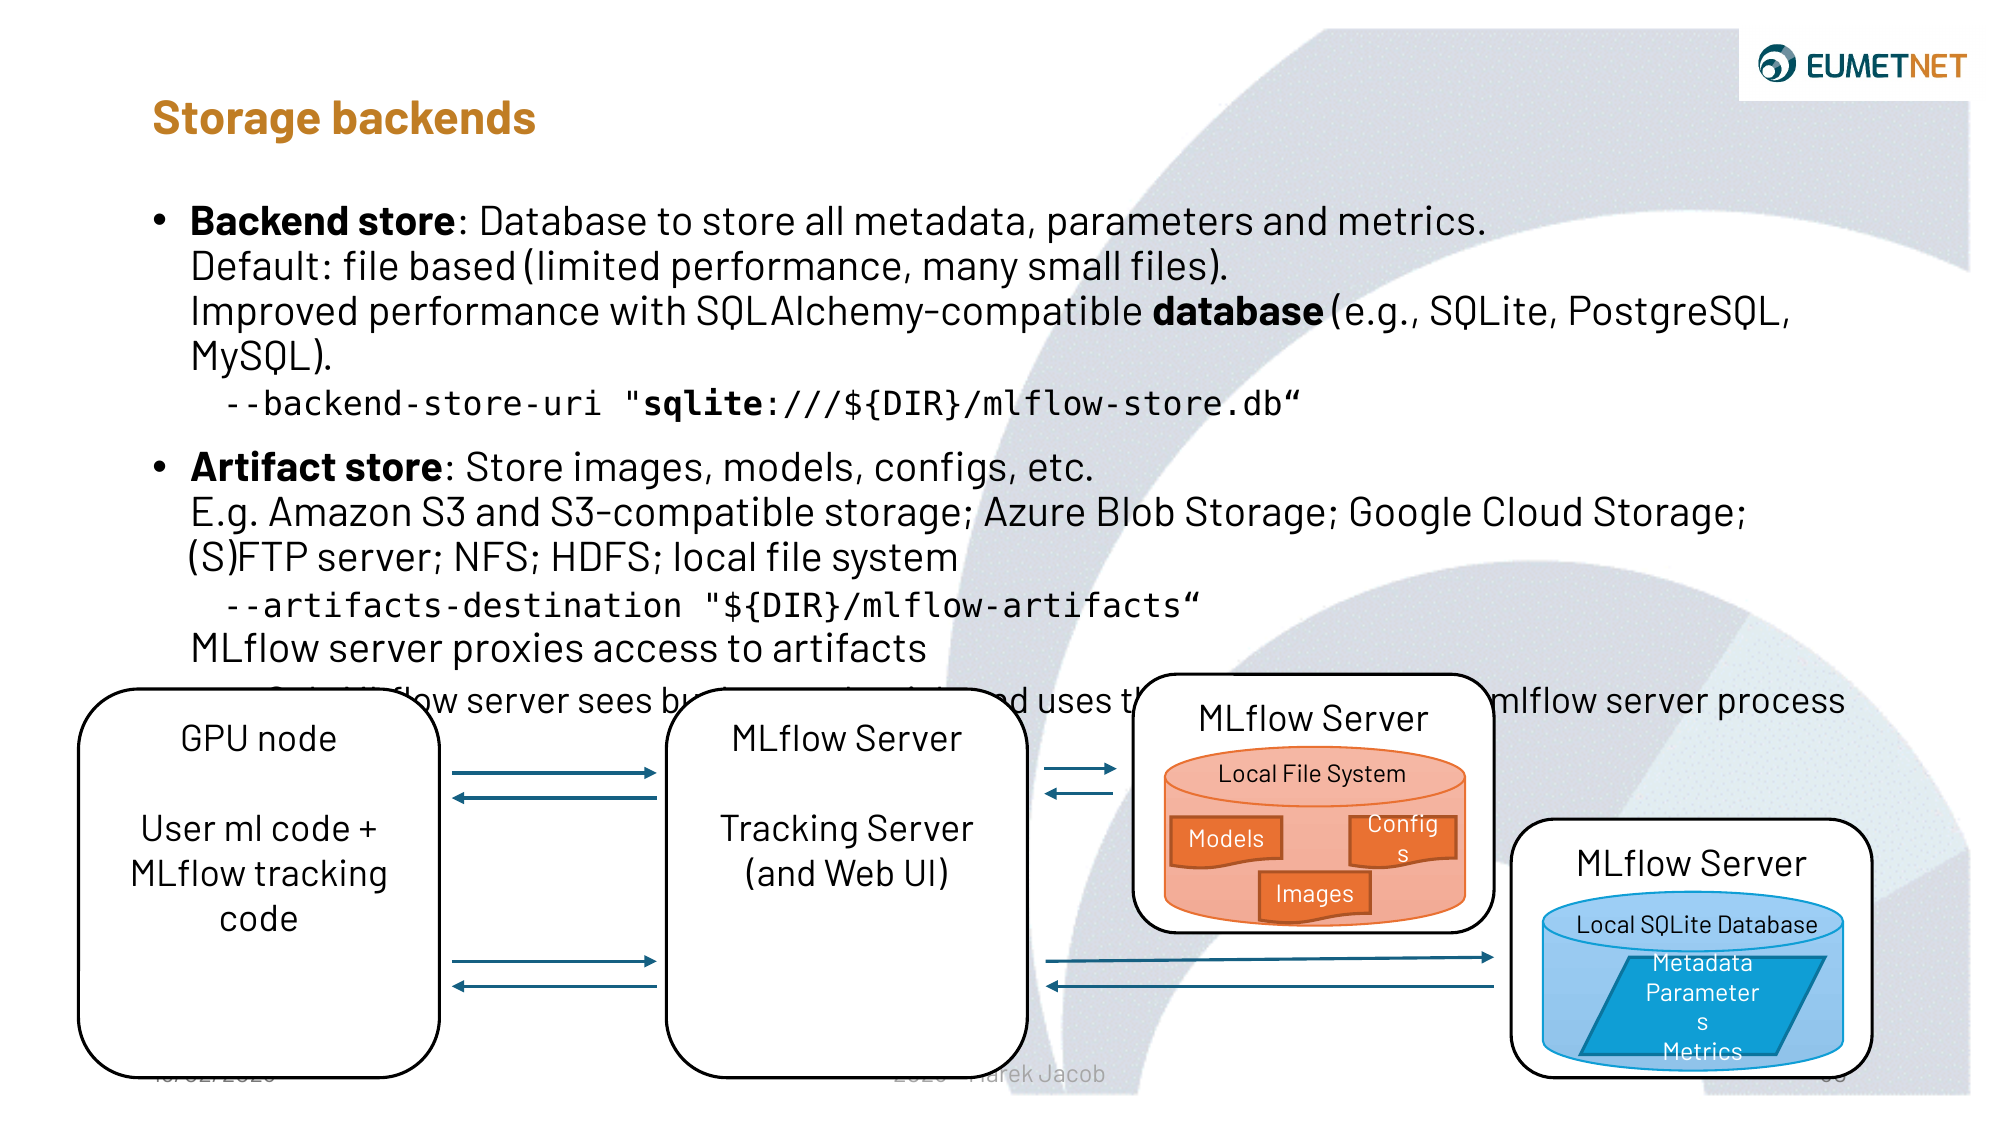

# Storage backends
Backend store: Database to store all metadata, parameters and metrics.
Default: file based (limited performance, many small files).
Improved performance with SQLAlchemy-compatible database (e.g., SQLite, PostgreSQL, MySQL).
    --backend-store-uri "sqlite:///${DIR}/mlflow-store.db“
Artifact store: Store images, models, configs, etc.
E.g. Amazon S3 and S3-compatible storage; Azure Blob Storage; Google Cloud Storage; (S)FTP server; NFS; HDFS; local file system
    --artifacts-destination "${DIR}/mlflow-artifacts“
MLflow server proxies access to artifacts
Only MLflow server sees bucket credentials and uses the permissions of the mlflow server process
MLflow Server

Local File System
Configs
Models
Images
GPU node

User ml code + MLflow tracking code
MLflow Server

Tracking Server
(and Web UI)

MLflow Server

Local SQLite Database
Metadata
Parameters
Metrics
19/02/2025
2025 – Marek Jacob
30
https://mlflow.org/docs/latest/tracking/tutorials/remote-server.html